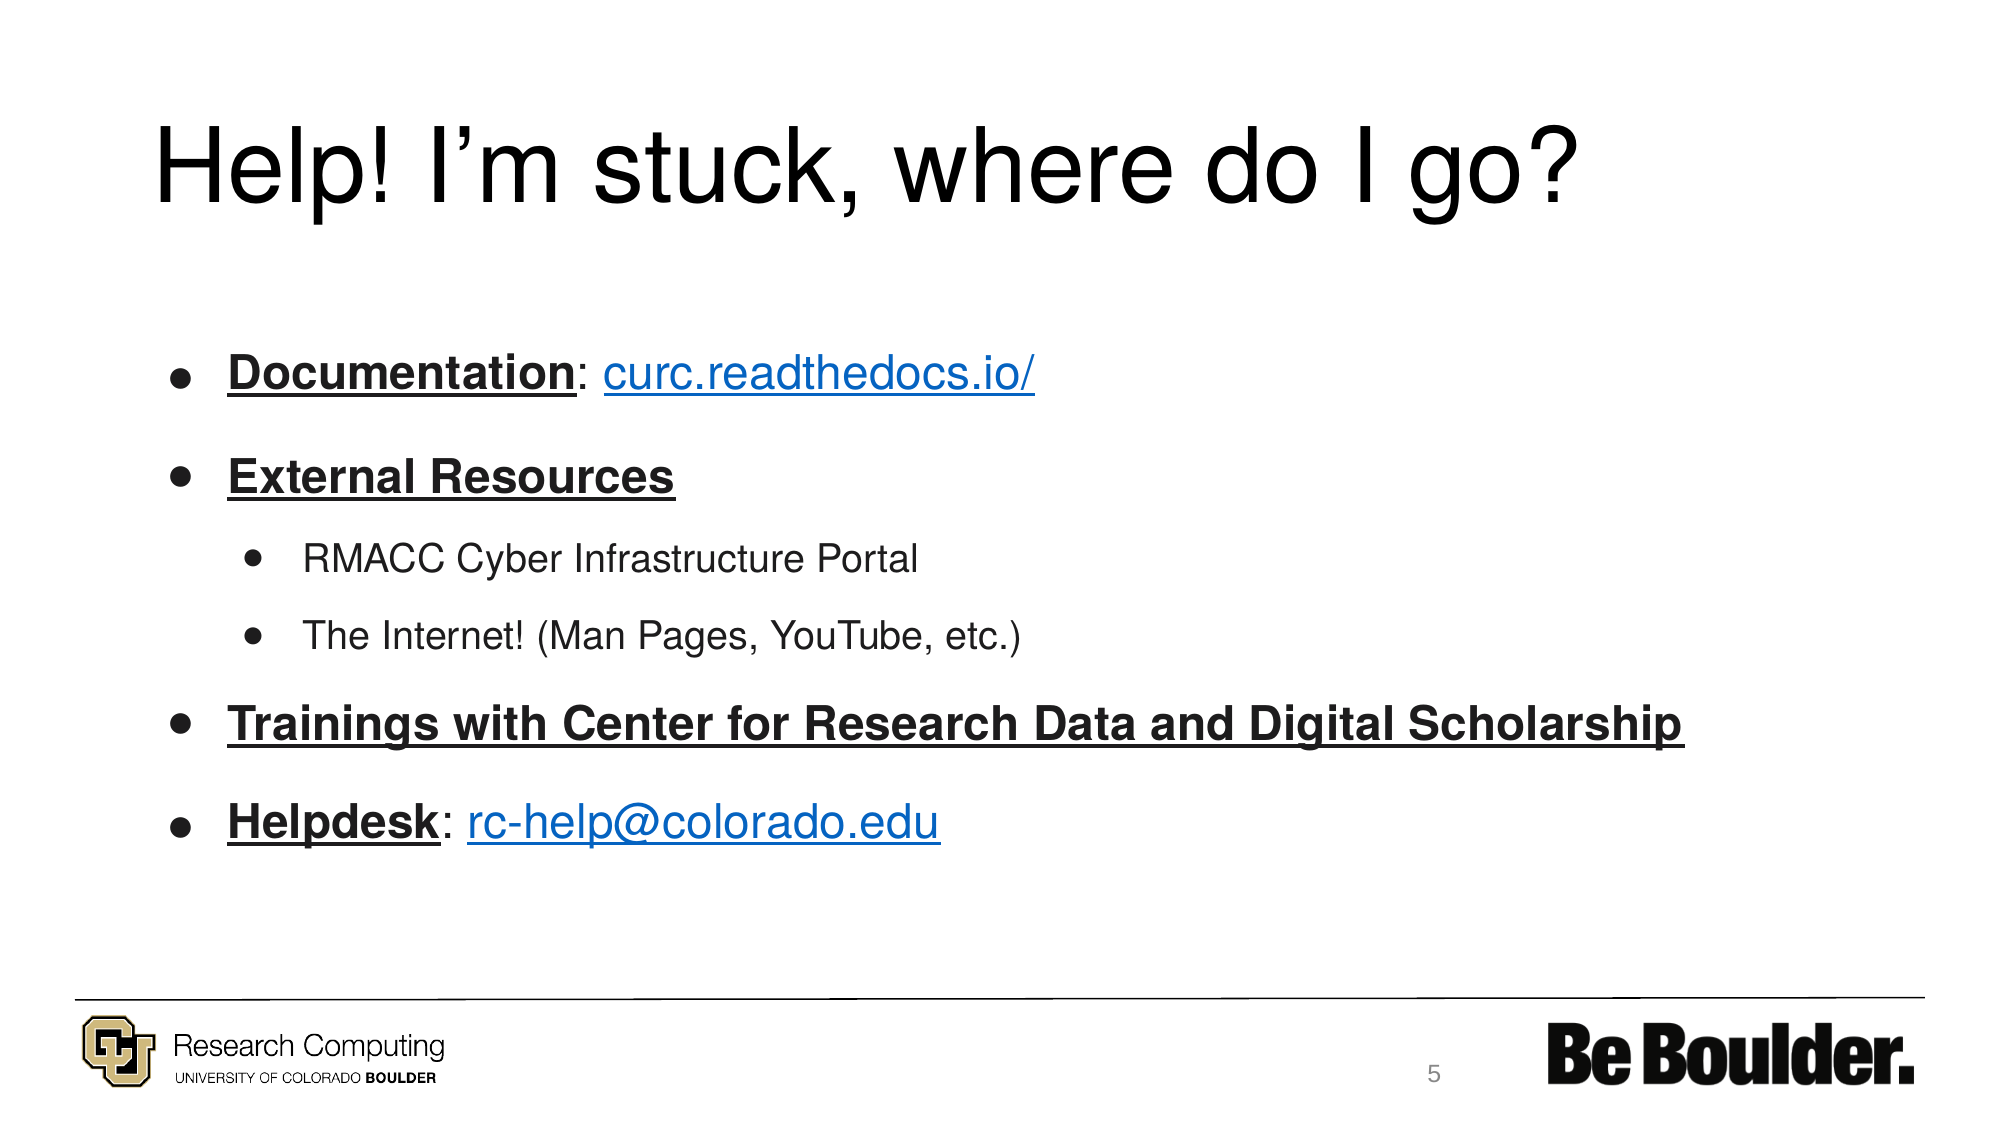

# Help! I’m stuck, where do I go?
Documentation: curc.readthedocs.io/
External Resources
RMACC Cyber Infrastructure Portal
The Internet! (Man Pages, YouTube, etc.)
Trainings with Center for Research Data and Digital Scholarship
Helpdesk: rc-help@colorado.edu
5